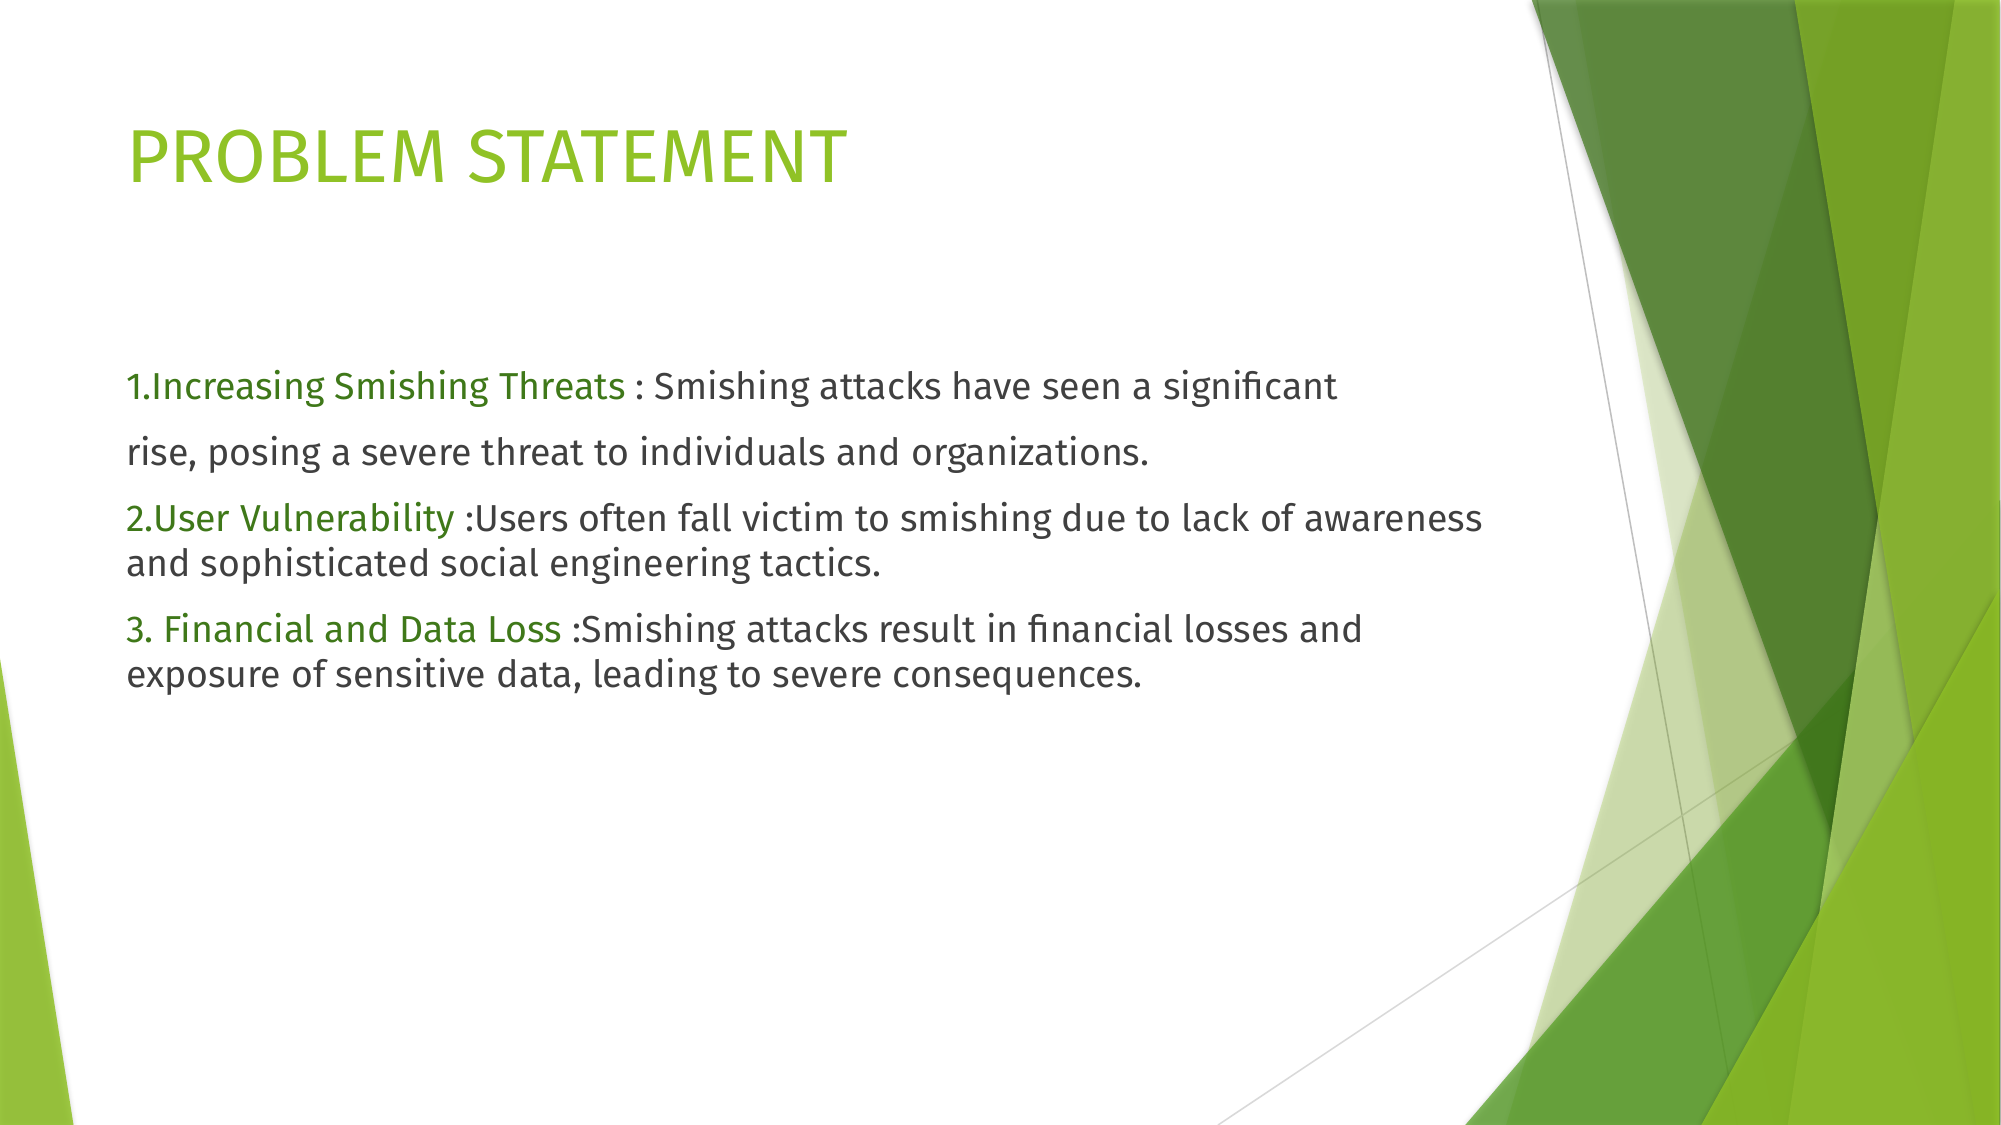

# PROBLEM STATEMENT
1.Increasing Smishing Threats : Smishing attacks have seen a significant
rise, posing a severe threat to individuals and organizations.
2.User Vulnerability :Users often fall victim to smishing due to lack of awareness and sophisticated social engineering tactics.
3. Financial and Data Loss :Smishing attacks result in financial losses and exposure of sensitive data, leading to severe consequences.